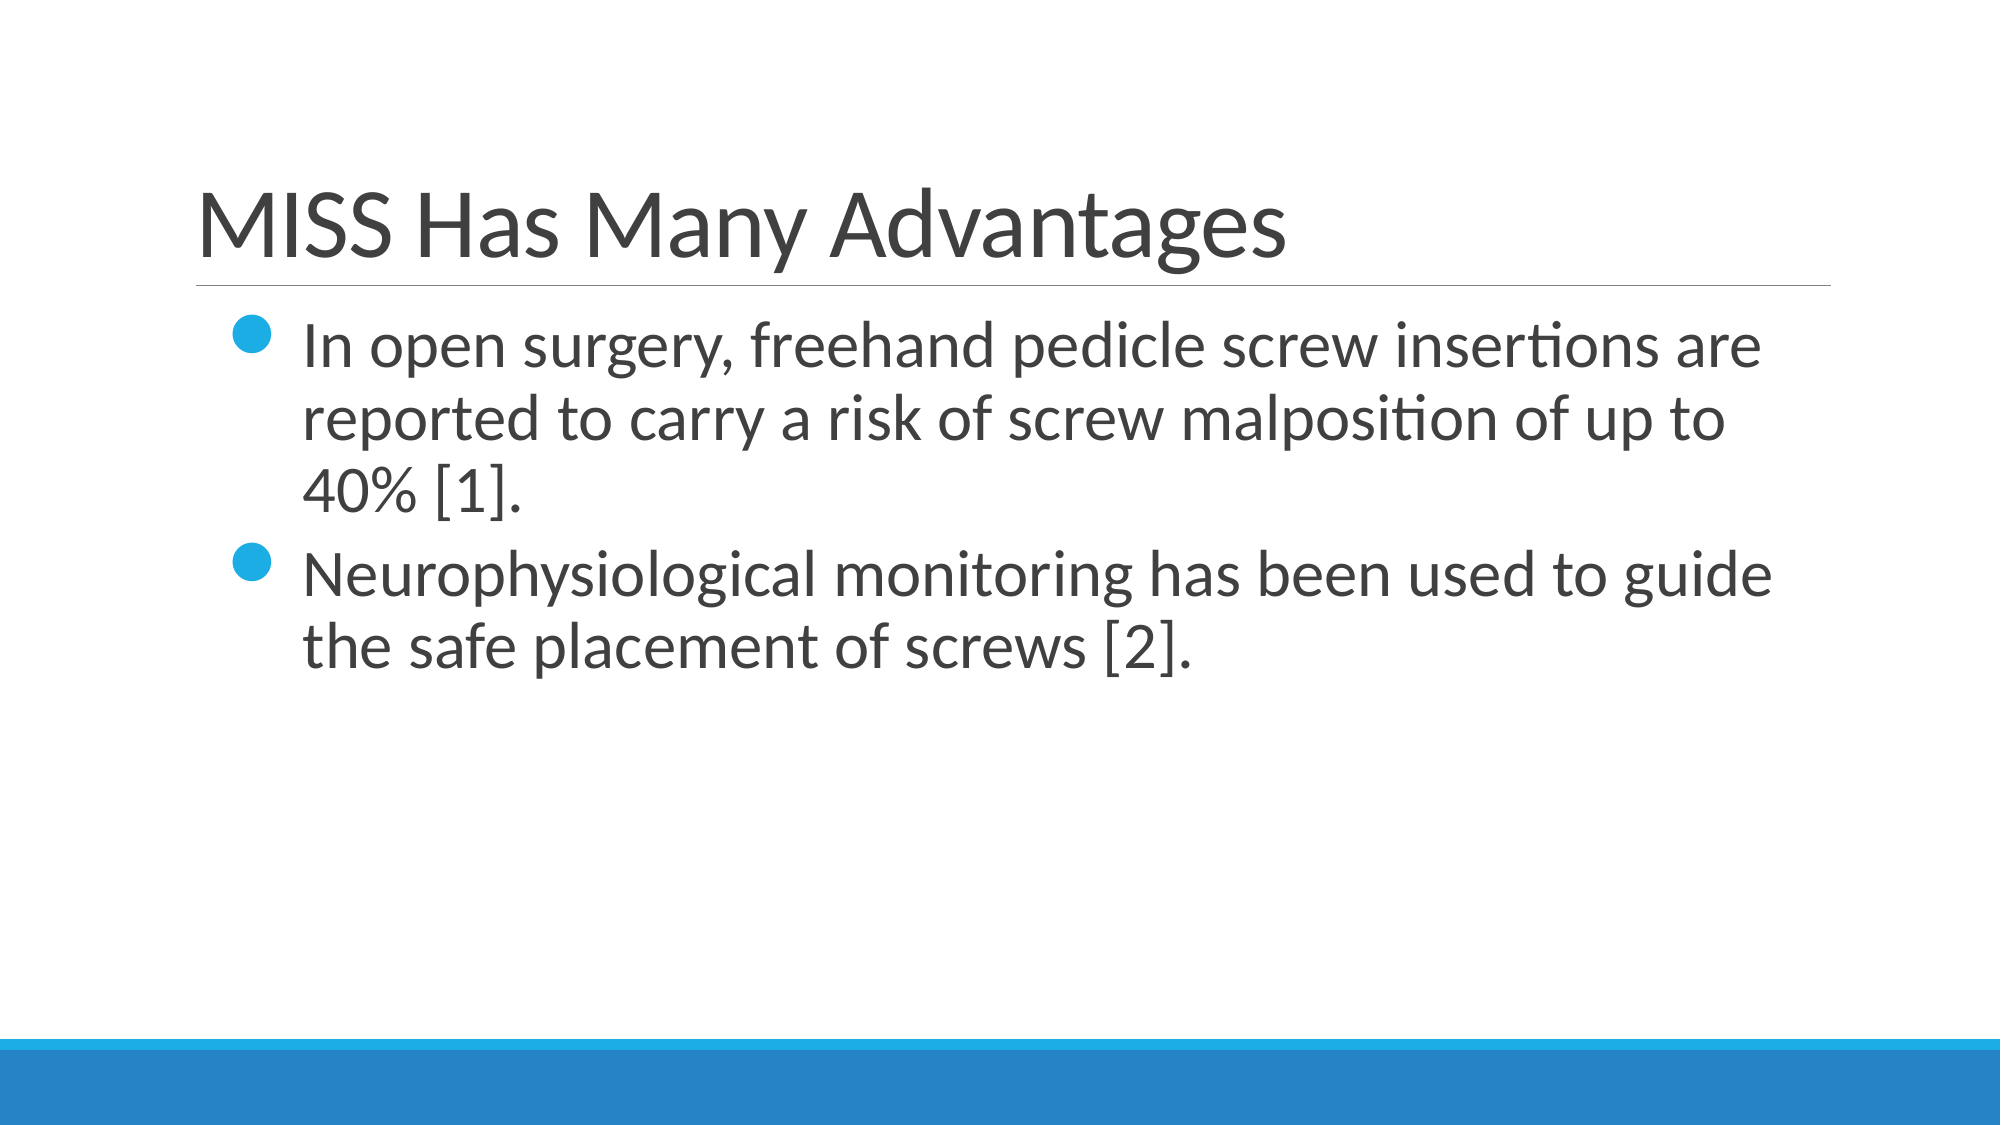

# MISS Has Many Advantages
In open surgery, freehand pedicle screw insertions are reported to carry a risk of screw malposition of up to 40% [1].
Neurophysiological monitoring has been used to guide the safe placement of screws [2].